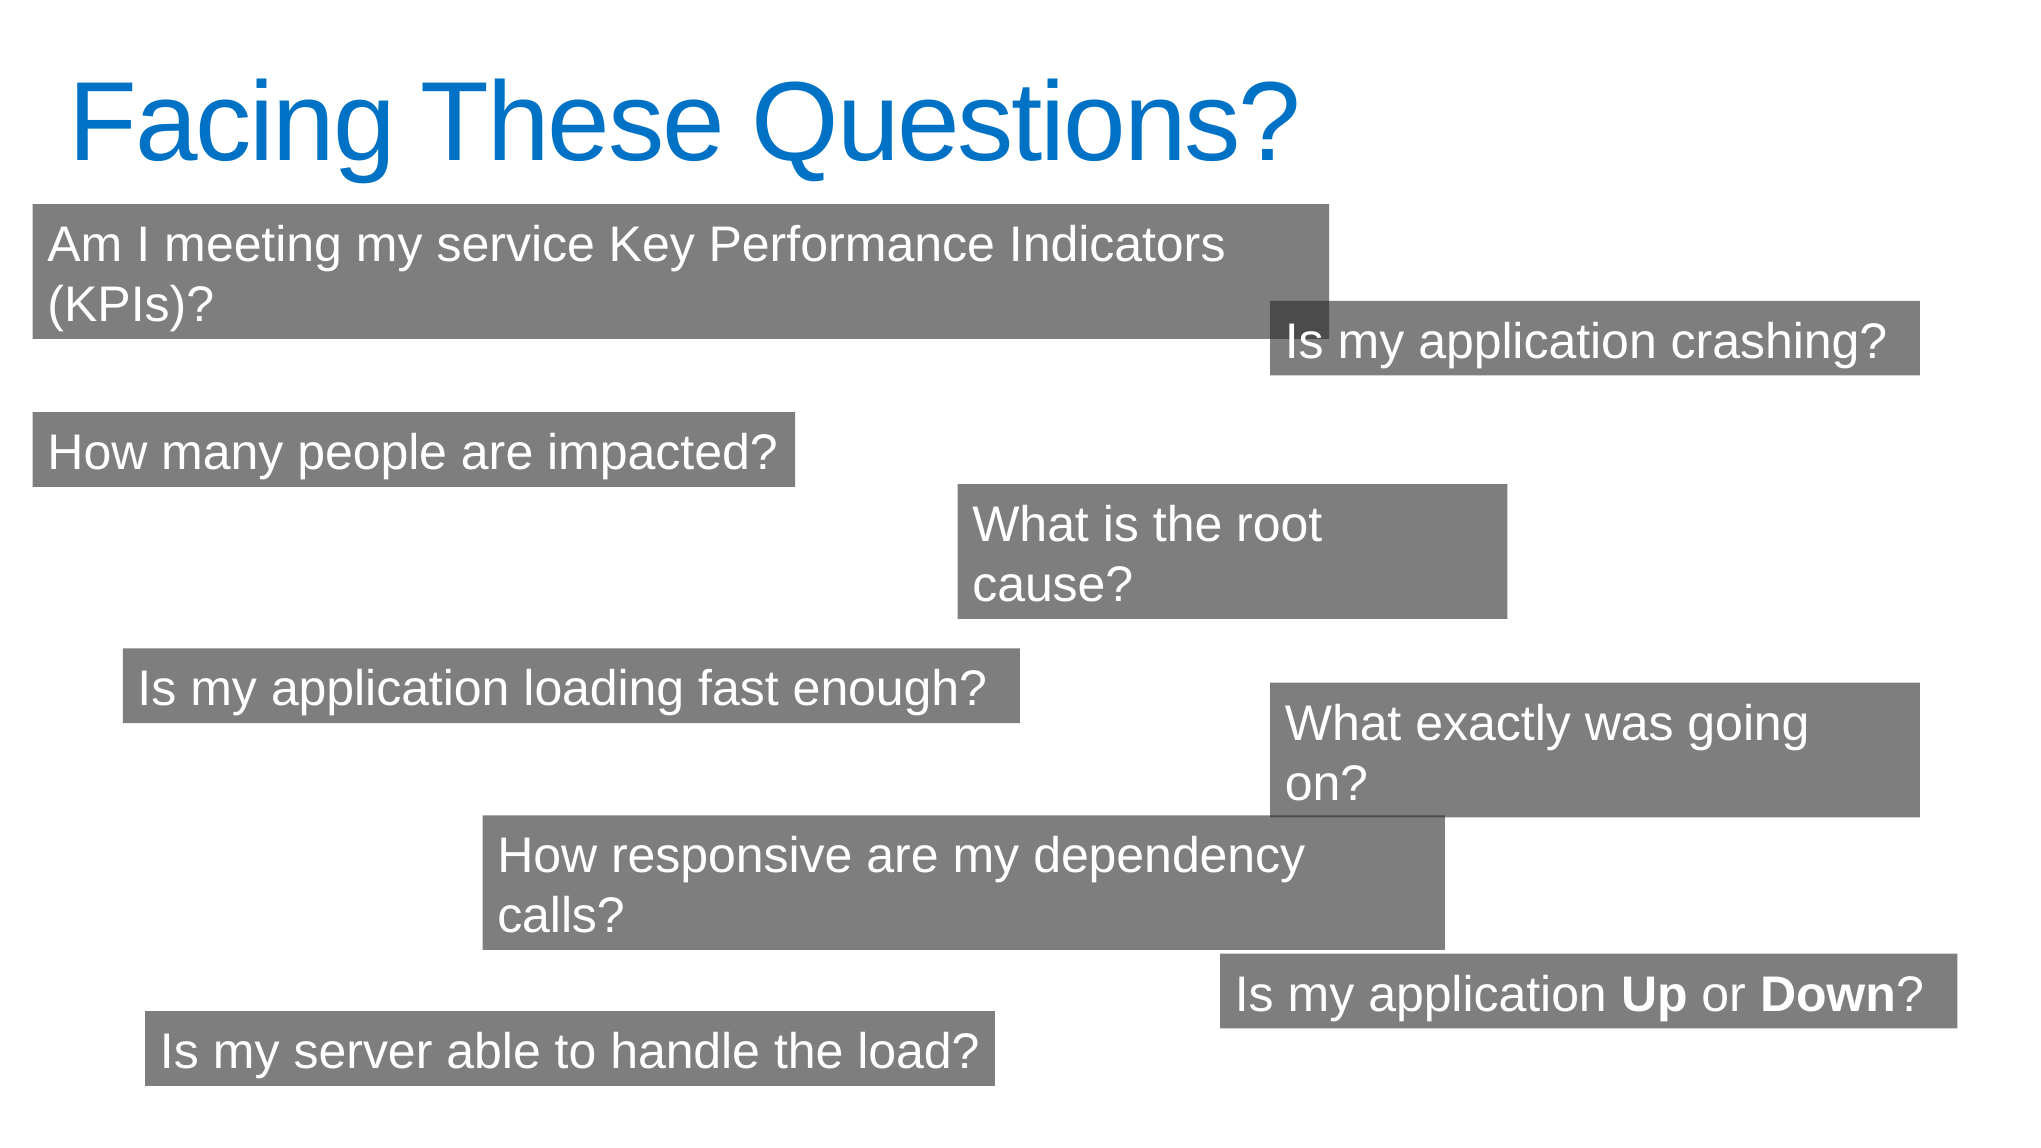

# Facing These Questions?
Am I meeting my service Key Performance Indicators (KPIs)?
Is my application crashing?
How many people are impacted?
What is the root cause?
Is my application loading fast enough?
What exactly was going on?
How responsive are my dependency calls?
Is my application Up or Down?
Is my server able to handle the load?
5